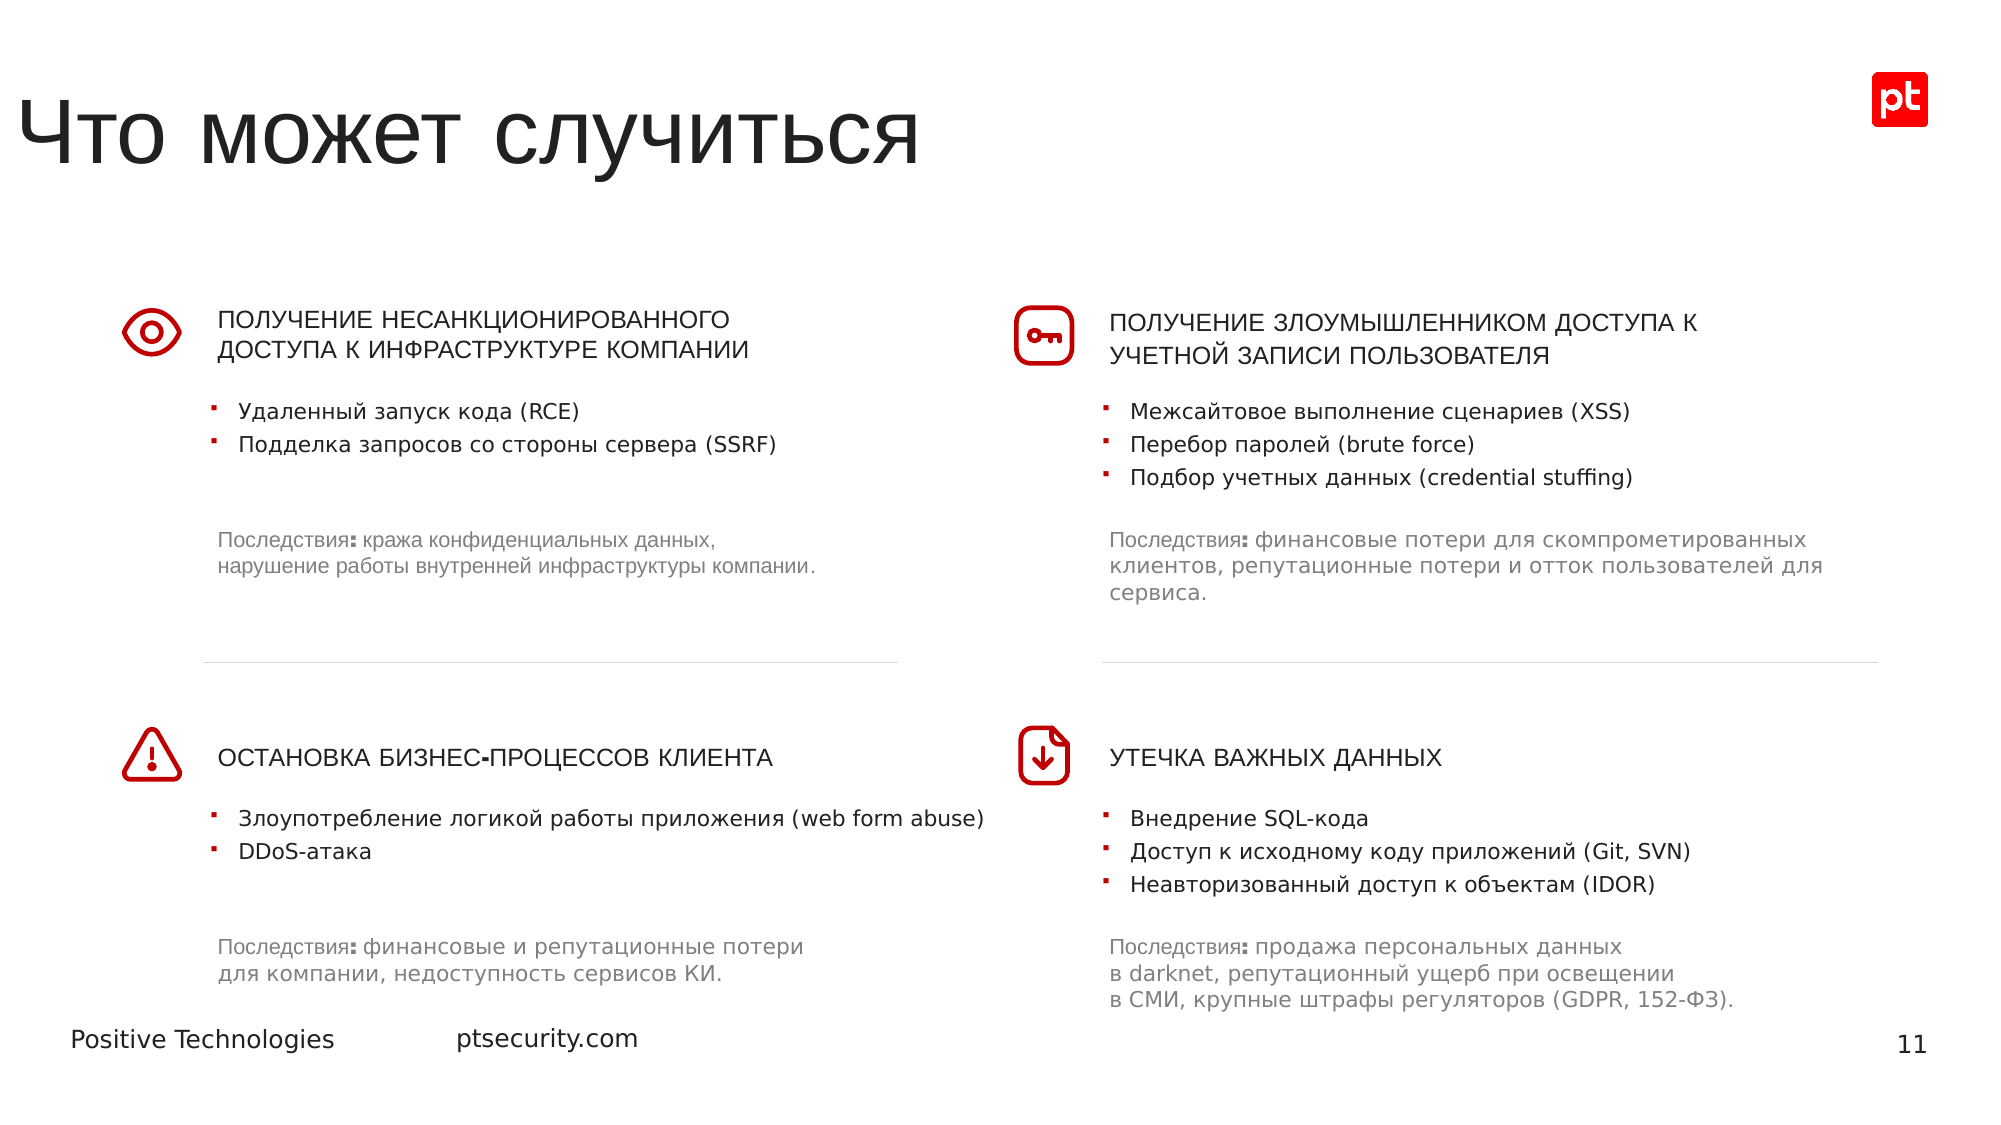

Что может случиться
ПОЛУЧЕНИЕ НЕСАНКЦИОНИРОВАННОГО ДОСТУПА К ИНФРАСТРУКТУРЕ КОМПАНИИ
ПОЛУЧЕНИЕ ЗЛОУМЫШЛЕННИКОМ ДОСТУПА К УЧЕТНОЙ ЗАПИСИ ПОЛЬЗОВАТЕЛЯ

Удаленный запуск кода (RCE)
Подделка запросов со стороны сервера (SSRF)
Межсайтовое выполнение сценариев (XSS)
Перебор паролей (brute force)
Подбор учетных данных (credential stuffing)
Последствия: кража конфиденциальных данных,
нарушение работы внутренней инфраструктуры компании.
Последствия: финансовые потери для скомпрометированных клиентов, репутационные потери и отток пользователей для сервиса.

УТЕЧКА ВАЖНЫХ ДАННЫХ
ОСТАНОВКА БИЗНЕС-ПРОЦЕССОВ КЛИЕНТА
Злоупотребление логикой работы приложения (web form abuse)
DDoS-атака
Внедрение SQL-кода
Доступ к исходному коду приложений (Git, SVN)
Неавторизованный доступ к объектам (IDOR)
Последствия: финансовые и репутационные потери
для компании, недоступность сервисов КИ.
Последствия: продажа персональных данных
в darknet, репутационный ущерб при освещении
в СМИ, крупные штрафы регуляторов (GDPR, 152-ФЗ).
11